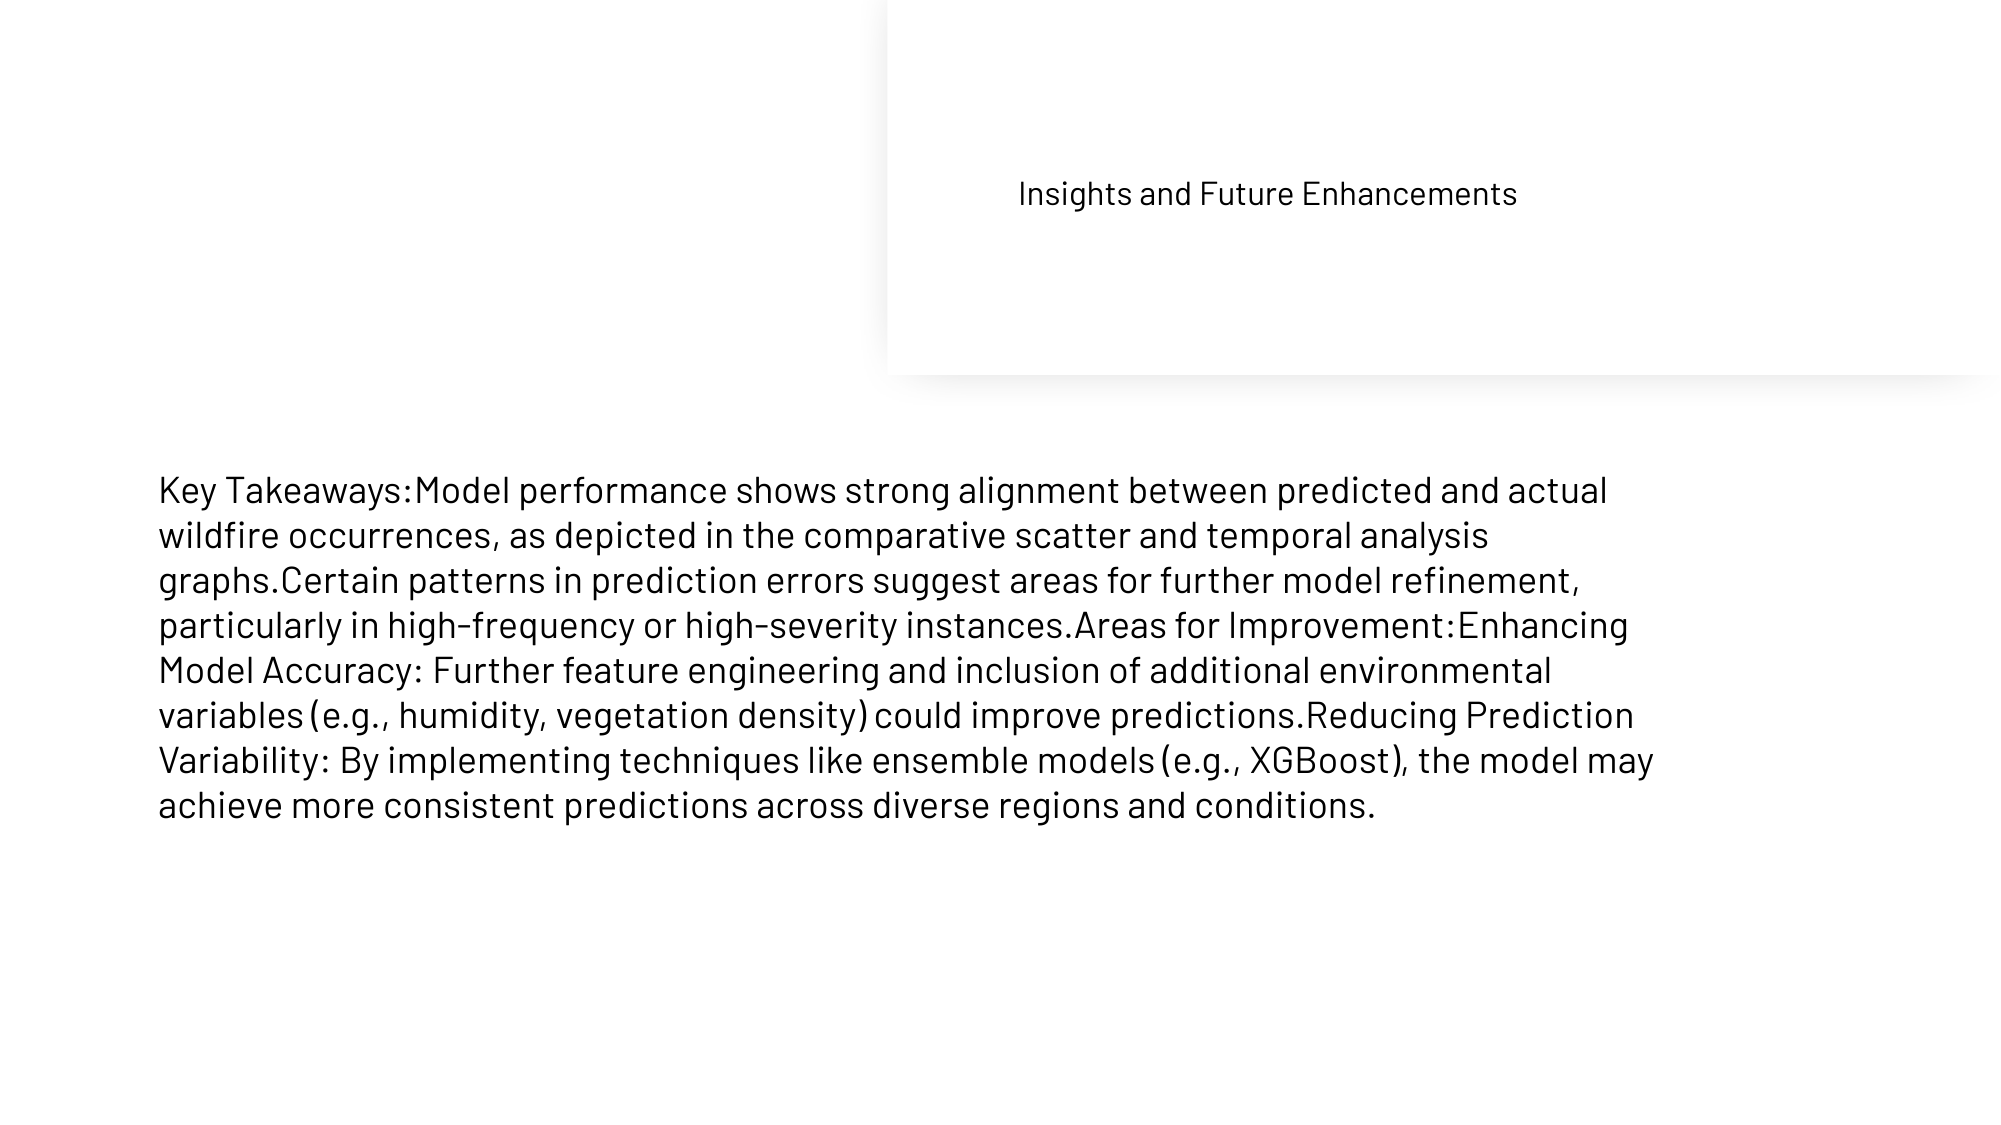

# Insights and Future Enhancements
Key Takeaways:Model performance shows strong alignment between predicted and actual wildfire occurrences, as depicted in the comparative scatter and temporal analysis graphs.Certain patterns in prediction errors suggest areas for further model refinement, particularly in high-frequency or high-severity instances.Areas for Improvement:Enhancing Model Accuracy: Further feature engineering and inclusion of additional environmental variables (e.g., humidity, vegetation density) could improve predictions.Reducing Prediction Variability: By implementing techniques like ensemble models (e.g., XGBoost), the model may achieve more consistent predictions across diverse regions and conditions.